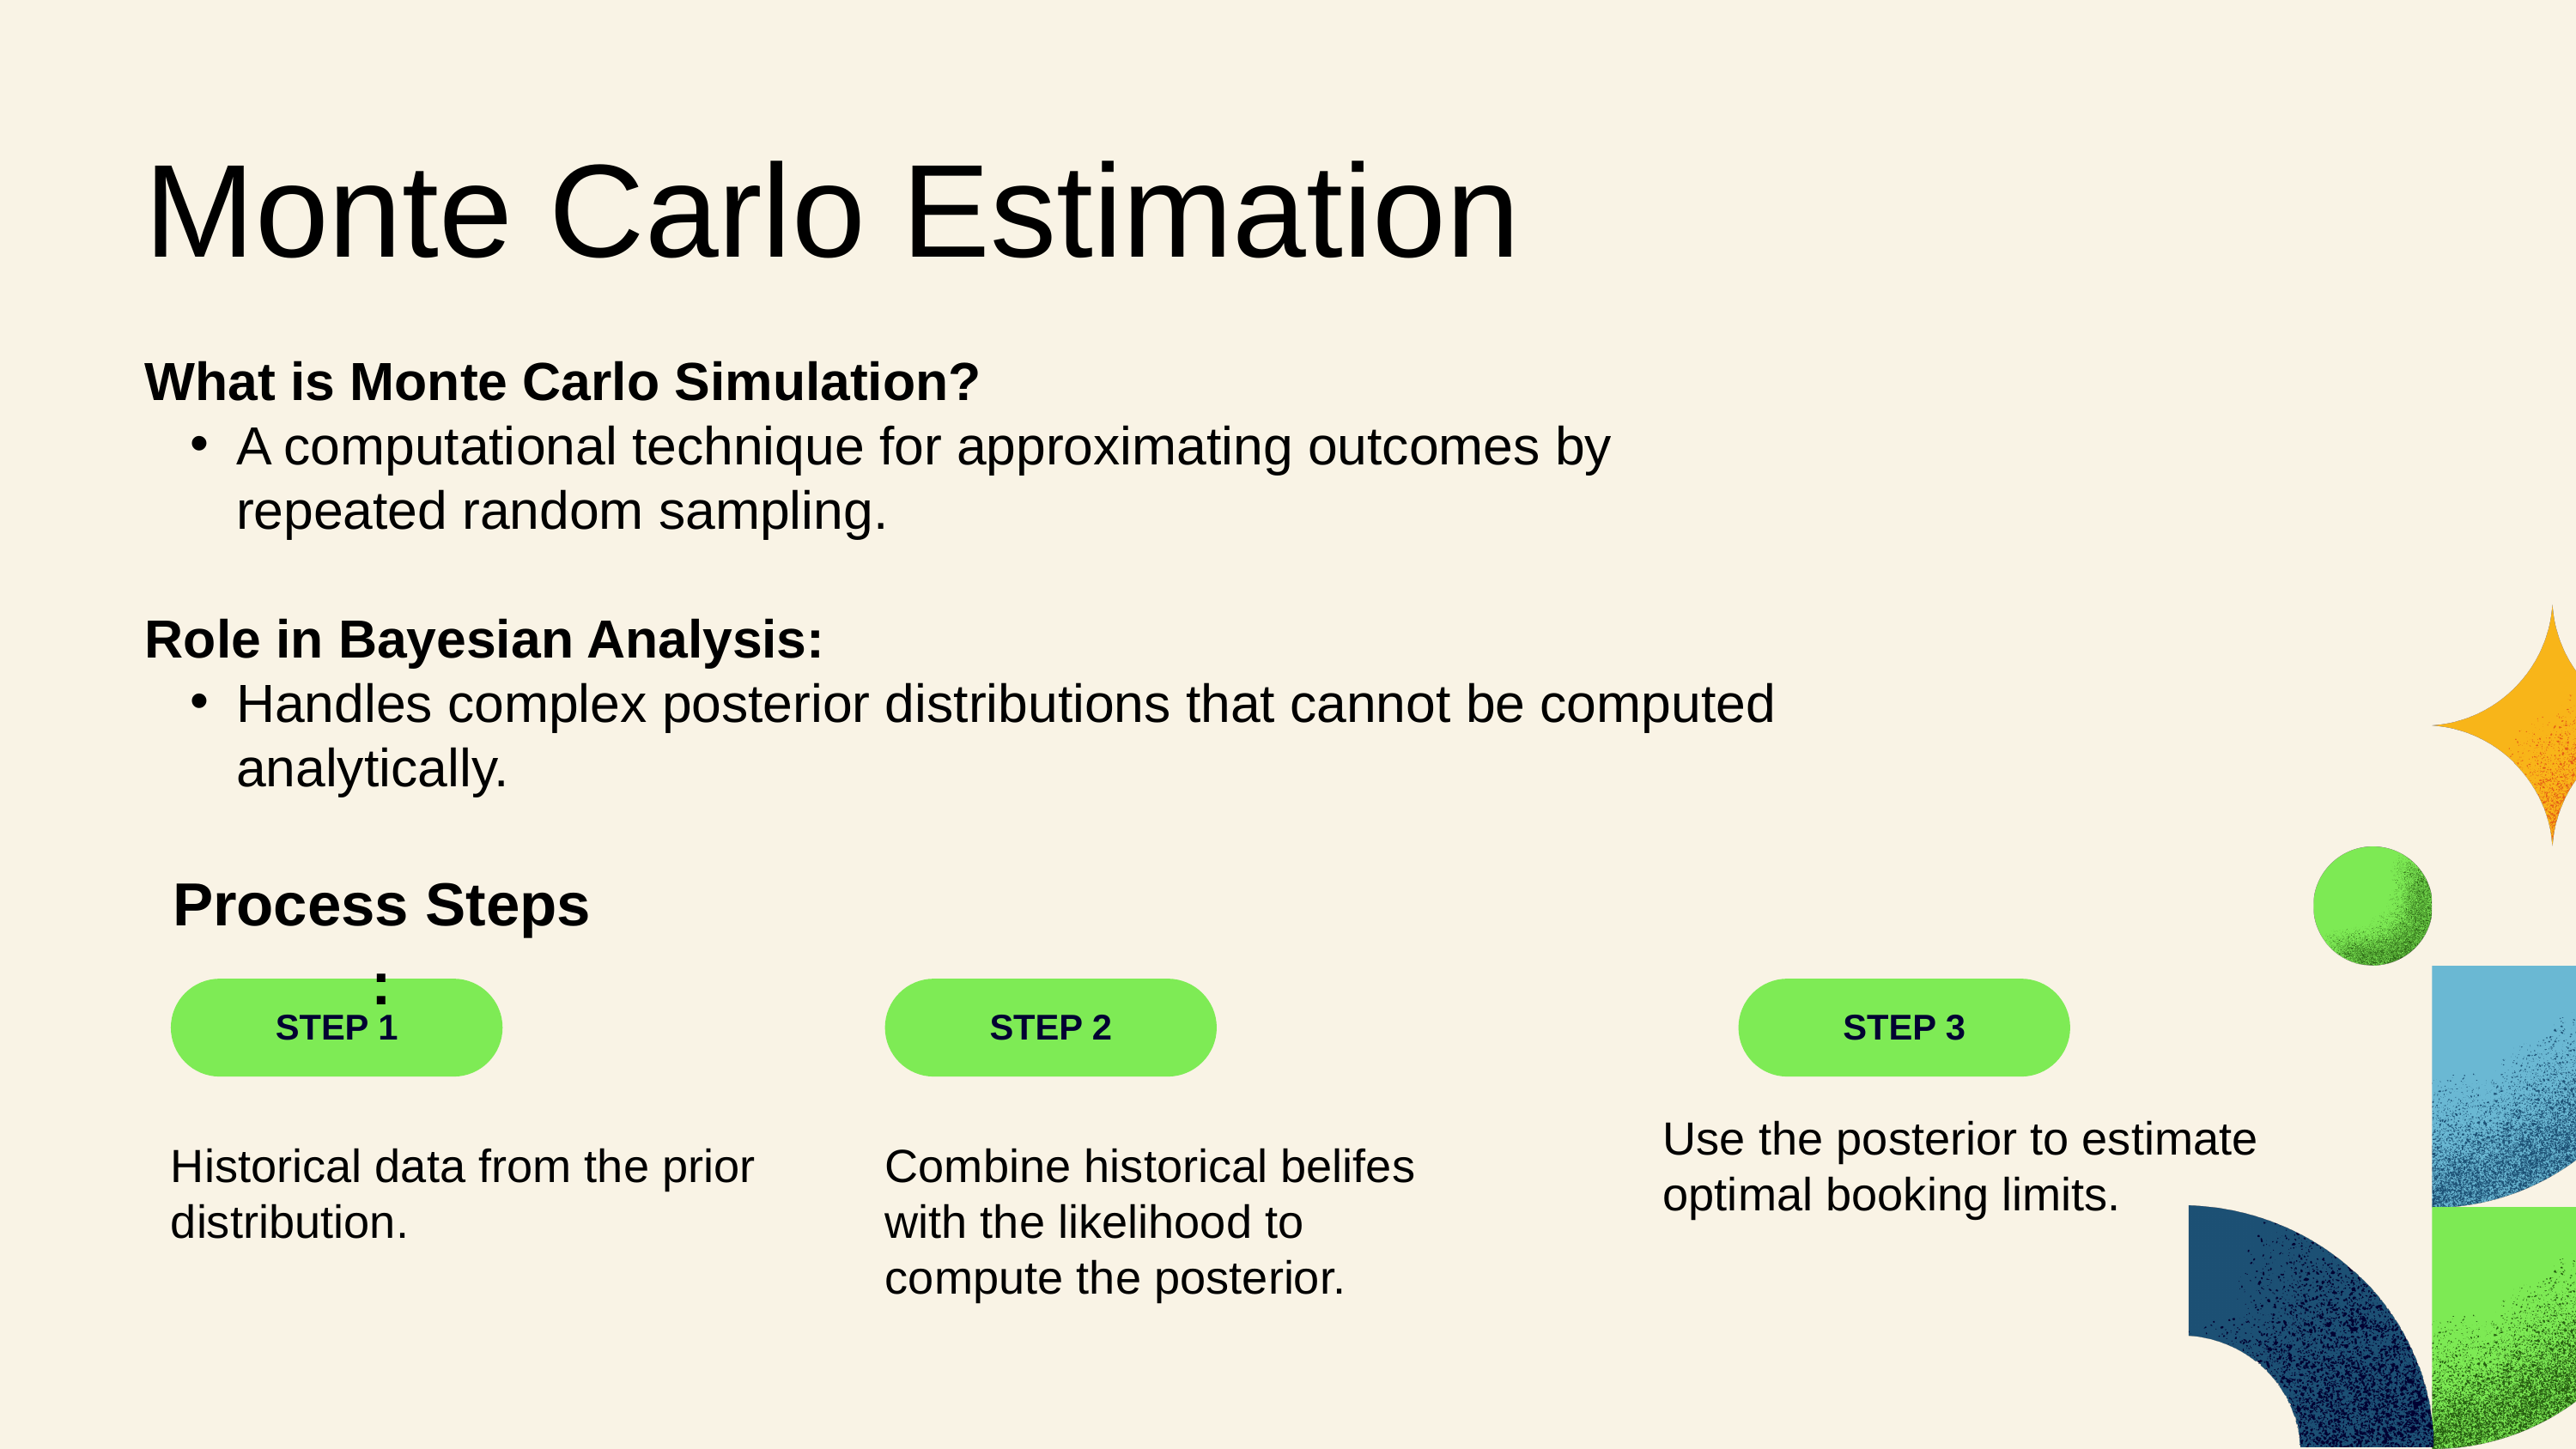

Monte Carlo Estimation
What is Monte Carlo Simulation?
A computational technique for approximating outcomes by repeated random sampling.

Role in Bayesian Analysis:
Handles complex posterior distributions that cannot be computed analytically.

Process Steps :

STEP 1

STEP 2

STEP 3
Use the posterior to estimate optimal booking limits.

Historical data from the prior distribution.
Combine historical belifes with the likelihood to compute the posterior.